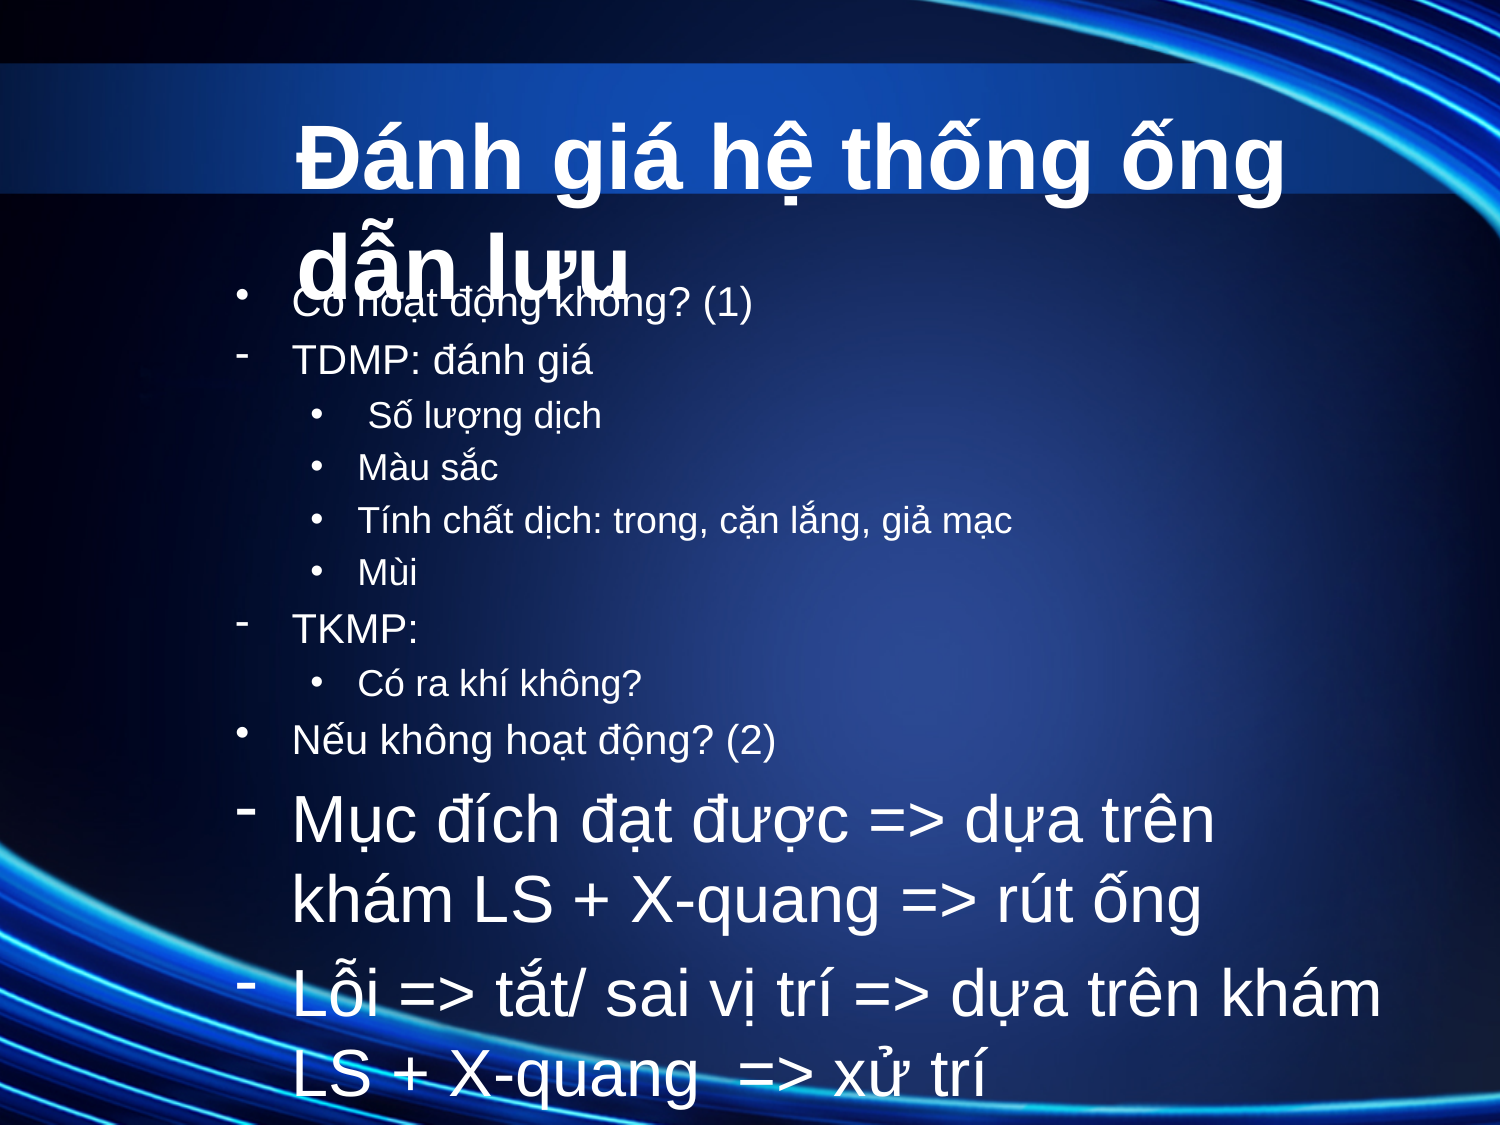

# Đánh giá hệ thống ống dẫn lưu
Có hoạt động không? (1)
TDMP: đánh giá
 Số lượng dịch
Màu sắc
Tính chất dịch: trong, cặn lắng, giả mạc
Mùi
TKMP:
Có ra khí không?
Nếu không hoạt động? (2)
Mục đích đạt được => dựa trên khám LS + X-quang => rút ống
Lỗi => tắt/ sai vị trí => dựa trên khám LS + X-quang  => xử trí